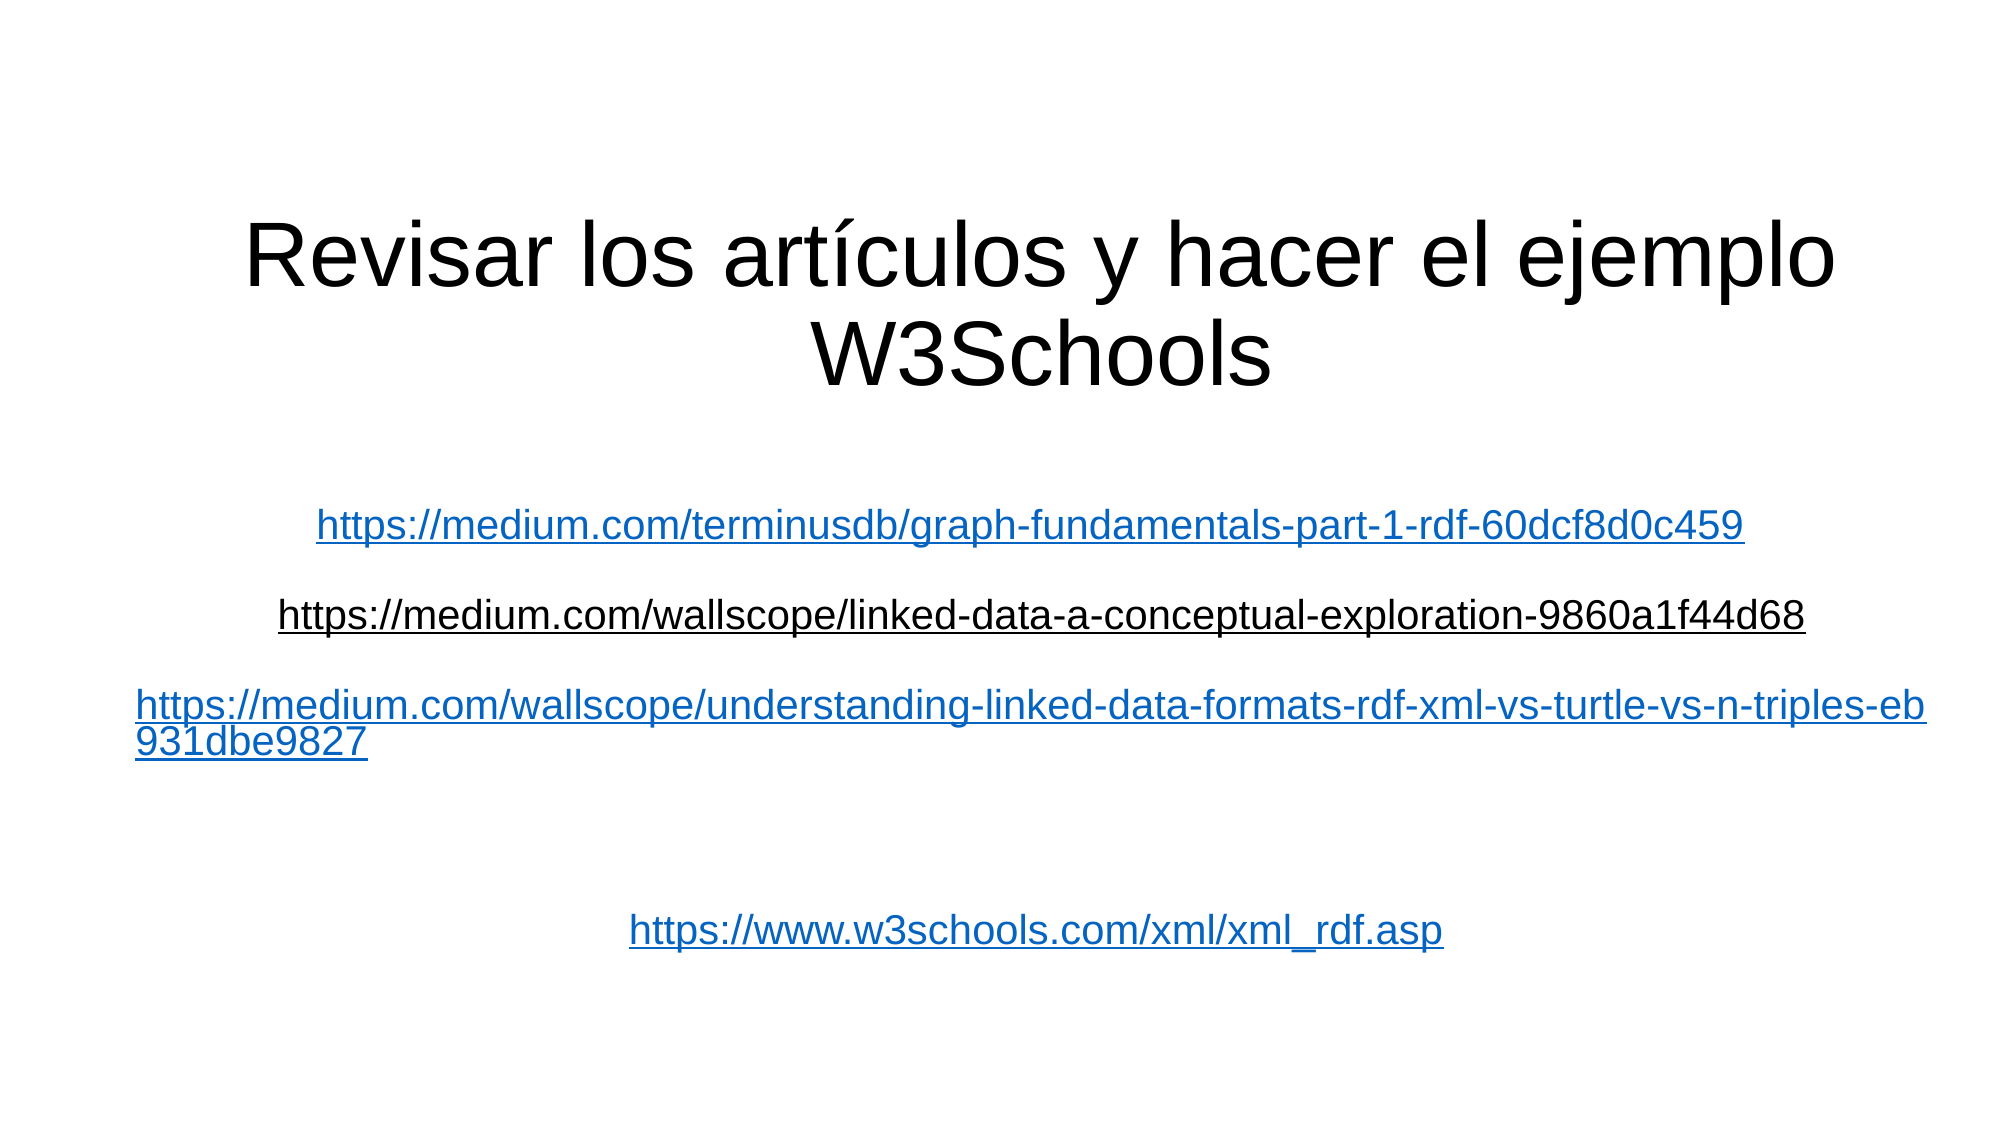

# Revisar los artículos y hacer el ejemplo W3Schools https://medium.com/terminusdb/graph-fundamentals-part-1-rdf-60dcf8d0c459 https://medium.com/wallscope/linked-data-a-conceptual-exploration-9860a1f44d68 https://medium.com/wallscope/understanding-linked-data-formats-rdf-xml-vs-turtle-vs-n-triples-eb931dbe9827 https://www.w3schools.com/xml/xml_rdf.asp